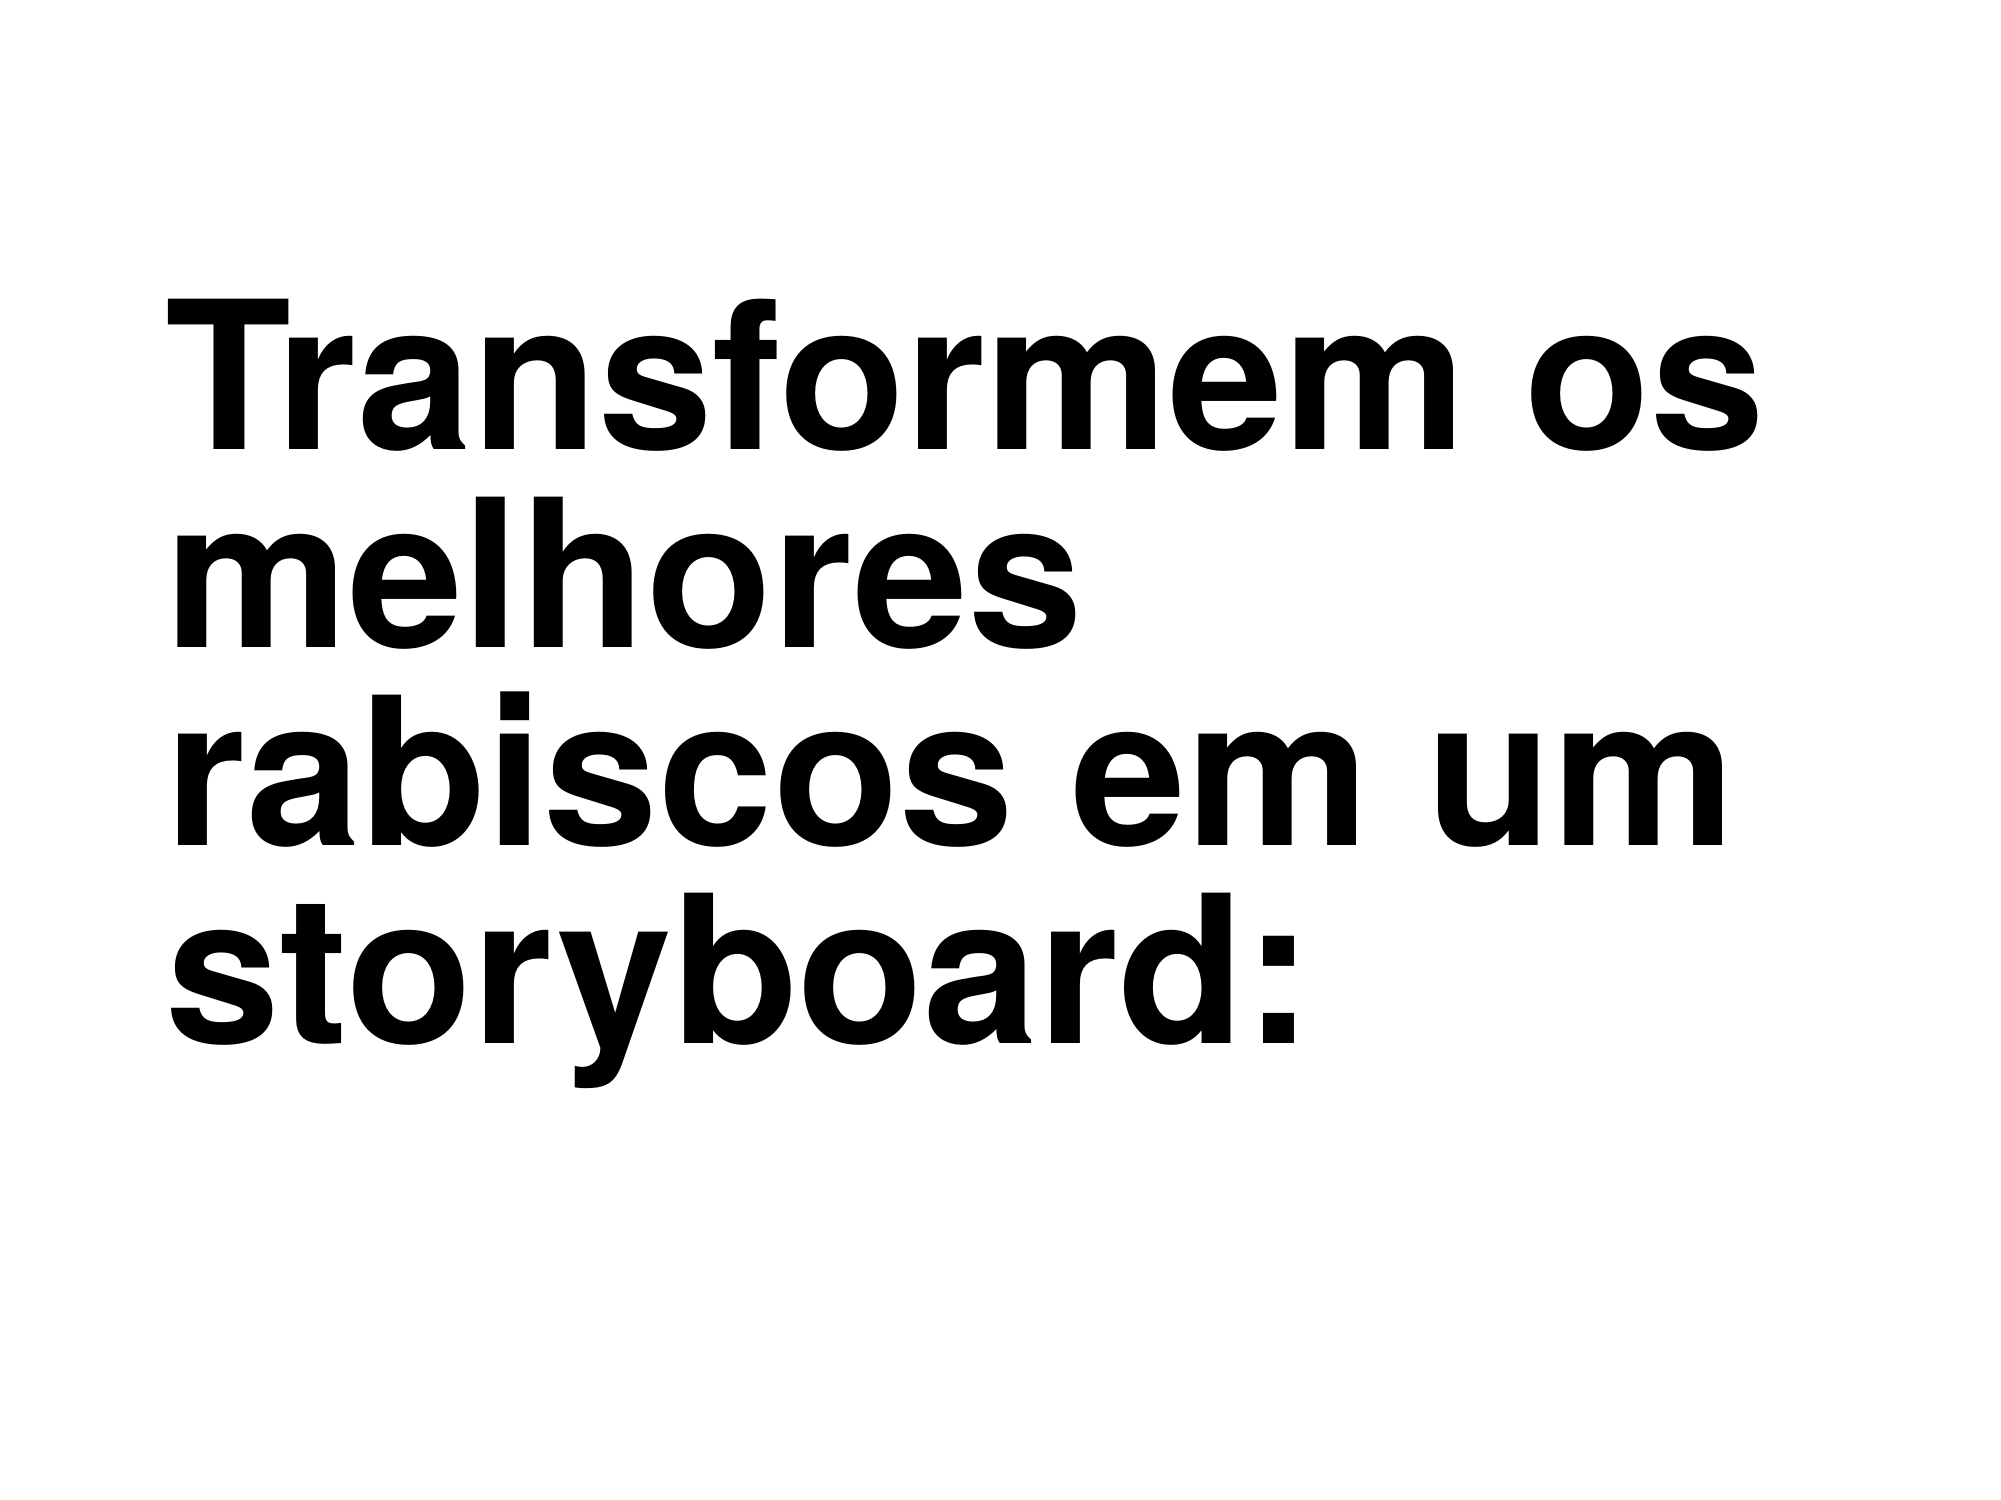

Transformem os melhores rabiscos em um storyboard: